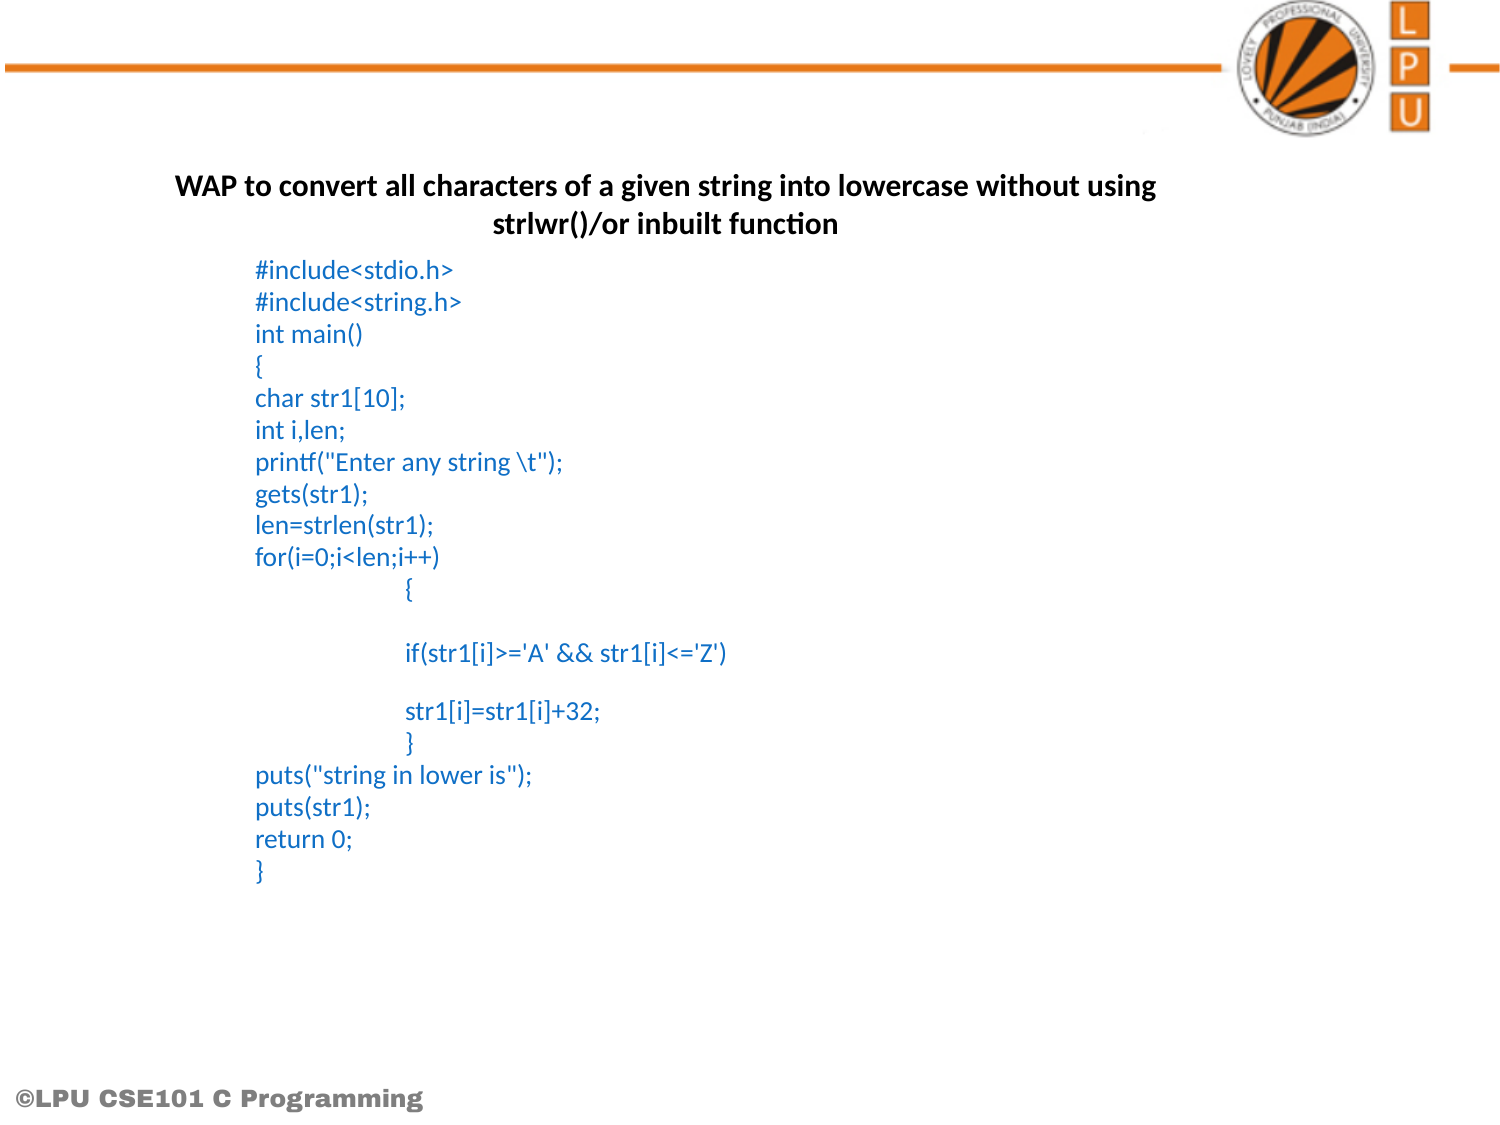

# WAP to convert all characters of a given string into lowercase without using strlwr()/or inbuilt function
#include<stdio.h>
#include<string.h>
int main()
{
char str1[10];
int i,len;
printf("Enter any string \t");
gets(str1);
len=strlen(str1);
for(i=0;i<len;i++)
	{

	if(str1[i]>='A' && str1[i]<='Z')
	str1[i]=str1[i]+32;
	}
puts("string in lower is");
puts(str1);
return 0;
}